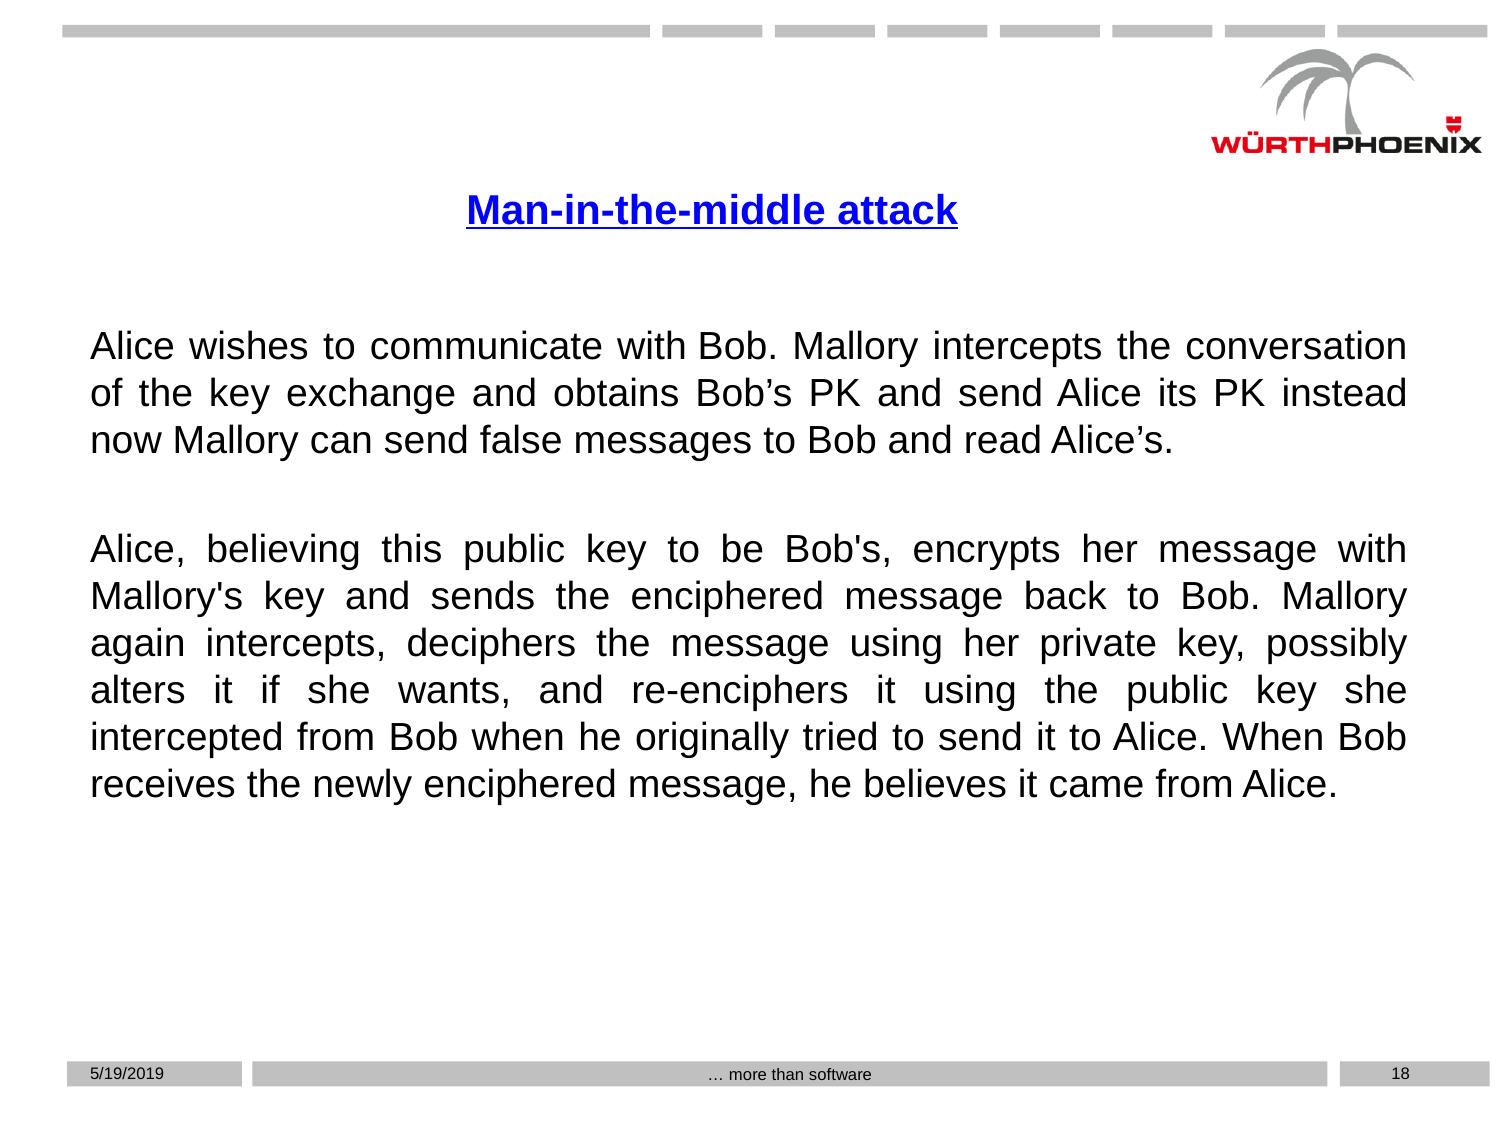

Man-in-the-middle attack
Alice wishes to communicate with Bob. Mallory intercepts the conversation of the key exchange and obtains Bob’s PK and send Alice its PK instead now Mallory can send false messages to Bob and read Alice’s.

Alice, believing this public key to be Bob's, encrypts her message with Mallory's key and sends the enciphered message back to Bob. Mallory again intercepts, deciphers the message using her private key, possibly alters it if she wants, and re-enciphers it using the public key she intercepted from Bob when he originally tried to send it to Alice. When Bob receives the newly enciphered message, he believes it came from Alice.

5/19/2019
18